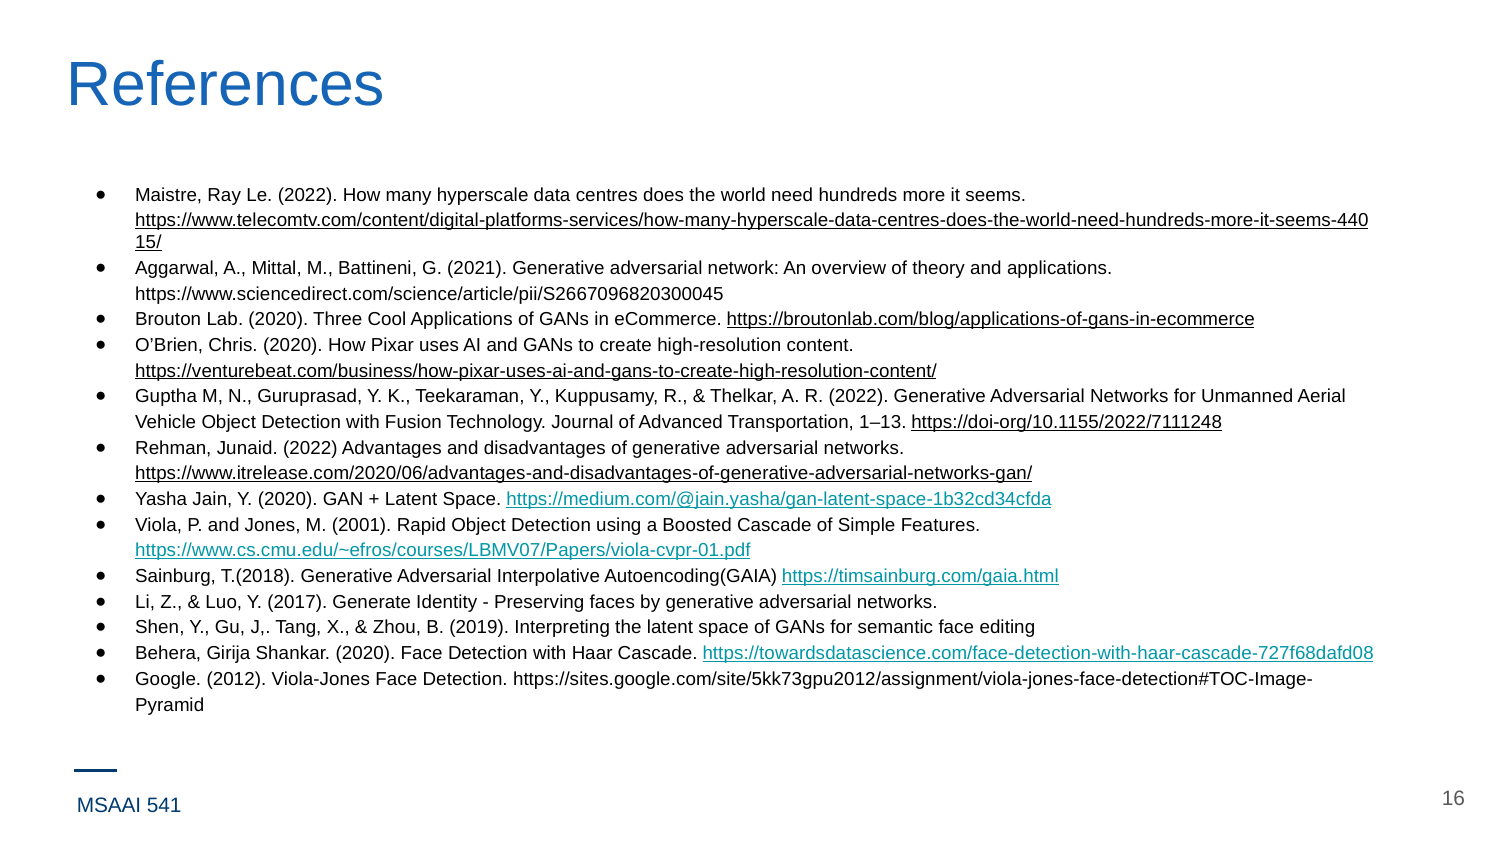

References
Maistre, Ray Le. (2022). How many hyperscale data centres does the world need hundreds more it seems. https://www.telecomtv.com/content/digital-platforms-services/how-many-hyperscale-data-centres-does-the-world-need-hundreds-more-it-seems-44015/
Aggarwal, A., Mittal, M., Battineni, G. (2021). Generative adversarial network: An overview of theory and applications. https://www.sciencedirect.com/science/article/pii/S2667096820300045
Brouton Lab. (2020). Three Cool Applications of GANs in eCommerce. https://broutonlab.com/blog/applications-of-gans-in-ecommerce
O’Brien, Chris. (2020). How Pixar uses AI and GANs to create high-resolution content. https://venturebeat.com/business/how-pixar-uses-ai-and-gans-to-create-high-resolution-content/
Guptha M, N., Guruprasad, Y. K., Teekaraman, Y., Kuppusamy, R., & Thelkar, A. R. (2022). Generative Adversarial Networks for Unmanned Aerial Vehicle Object Detection with Fusion Technology. Journal of Advanced Transportation, 1–13. https://doi-org/10.1155/2022/7111248
Rehman, Junaid. (2022) Advantages and disadvantages of generative adversarial networks. https://www.itrelease.com/2020/06/advantages-and-disadvantages-of-generative-adversarial-networks-gan/
Yasha Jain, Y. (2020). GAN + Latent Space. https://medium.com/@jain.yasha/gan-latent-space-1b32cd34cfda
Viola, P. and Jones, M. (2001). Rapid Object Detection using a Boosted Cascade of Simple Features. https://www.cs.cmu.edu/~efros/courses/LBMV07/Papers/viola-cvpr-01.pdf
Sainburg, T.(2018). Generative Adversarial Interpolative Autoencoding(GAIA) https://timsainburg.com/gaia.html
Li, Z., & Luo, Y. (2017). Generate Identity - Preserving faces by generative adversarial networks.
Shen, Y., Gu, J,. Tang, X., & Zhou, B. (2019). Interpreting the latent space of GANs for semantic face editing
Behera, Girija Shankar. (2020). Face Detection with Haar Cascade. https://towardsdatascience.com/face-detection-with-haar-cascade-727f68dafd08
Google. (2012). Viola-Jones Face Detection. https://sites.google.com/site/5kk73gpu2012/assignment/viola-jones-face-detection#TOC-Image-Pyramid

16

MSAAI 541